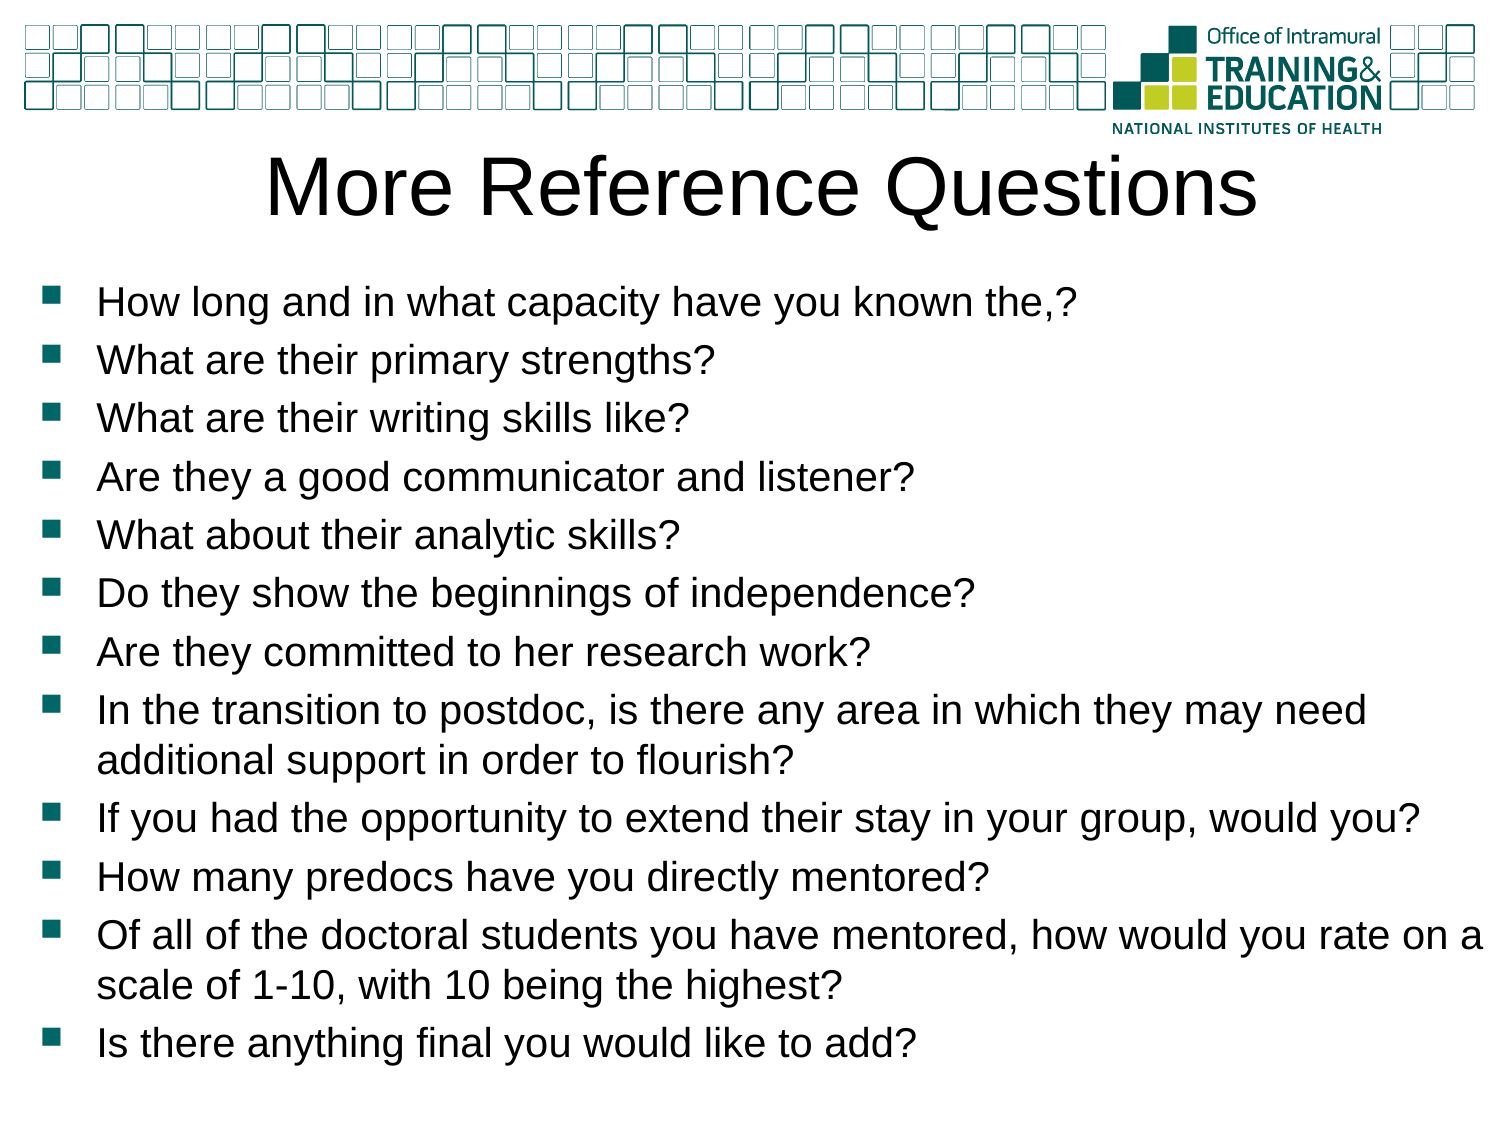

# More Reference Questions
How long and in what capacity have you known the,?
What are their primary strengths?
What are their writing skills like?
Are they a good communicator and listener?
What about their analytic skills?
Do they show the beginnings of independence?
Are they committed to her research work?
In the transition to postdoc, is there any area in which they may need additional support in order to flourish?
If you had the opportunity to extend their stay in your group, would you?
How many predocs have you directly mentored?
Of all of the doctoral students you have mentored, how would you rate on a scale of 1-10, with 10 being the highest?
Is there anything final you would like to add?